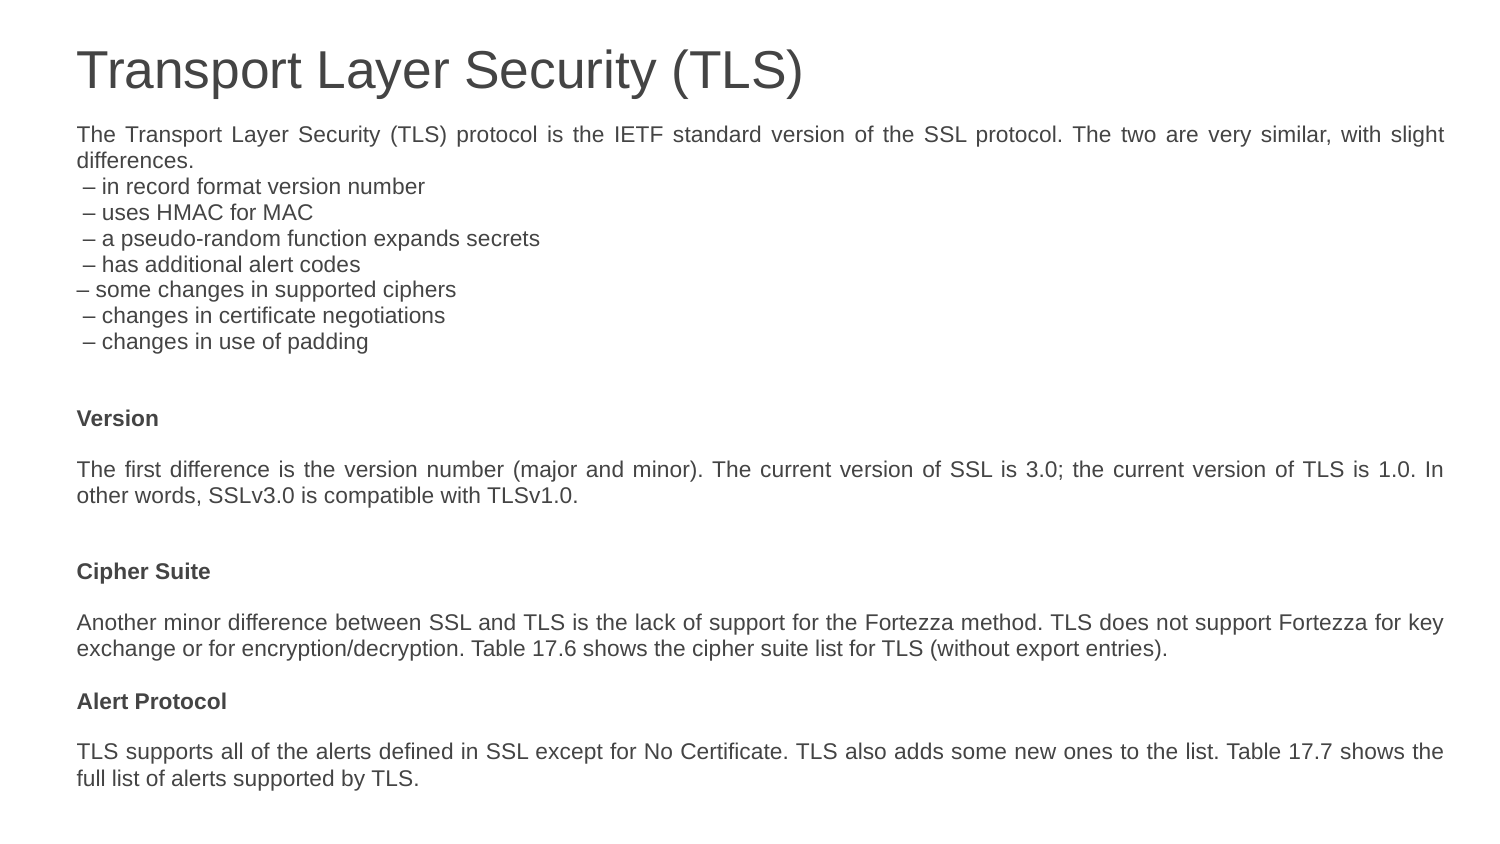

# Transport Layer Security (TLS)
The Transport Layer Security (TLS) protocol is the IETF standard version of the SSL protocol. The two are very similar, with slight differences.
 – in record format version number
 – uses HMAC for MAC
 – a pseudo-random function expands secrets
 – has additional alert codes
– some changes in supported ciphers
 – changes in certificate negotiations
 – changes in use of padding

Version
The first difference is the version number (major and minor). The current version of SSL is 3.0; the current version of TLS is 1.0. In other words, SSLv3.0 is compatible with TLSv1.0.

Cipher Suite
Another minor difference between SSL and TLS is the lack of support for the Fortezza method. TLS does not support Fortezza for key exchange or for encryption/decryption. Table 17.6 shows the cipher suite list for TLS (without export entries).

Alert Protocol
TLS supports all of the alerts defined in SSL except for No Certificate. TLS also adds some new ones to the list. Table 17.7 shows the full list of alerts supported by TLS.